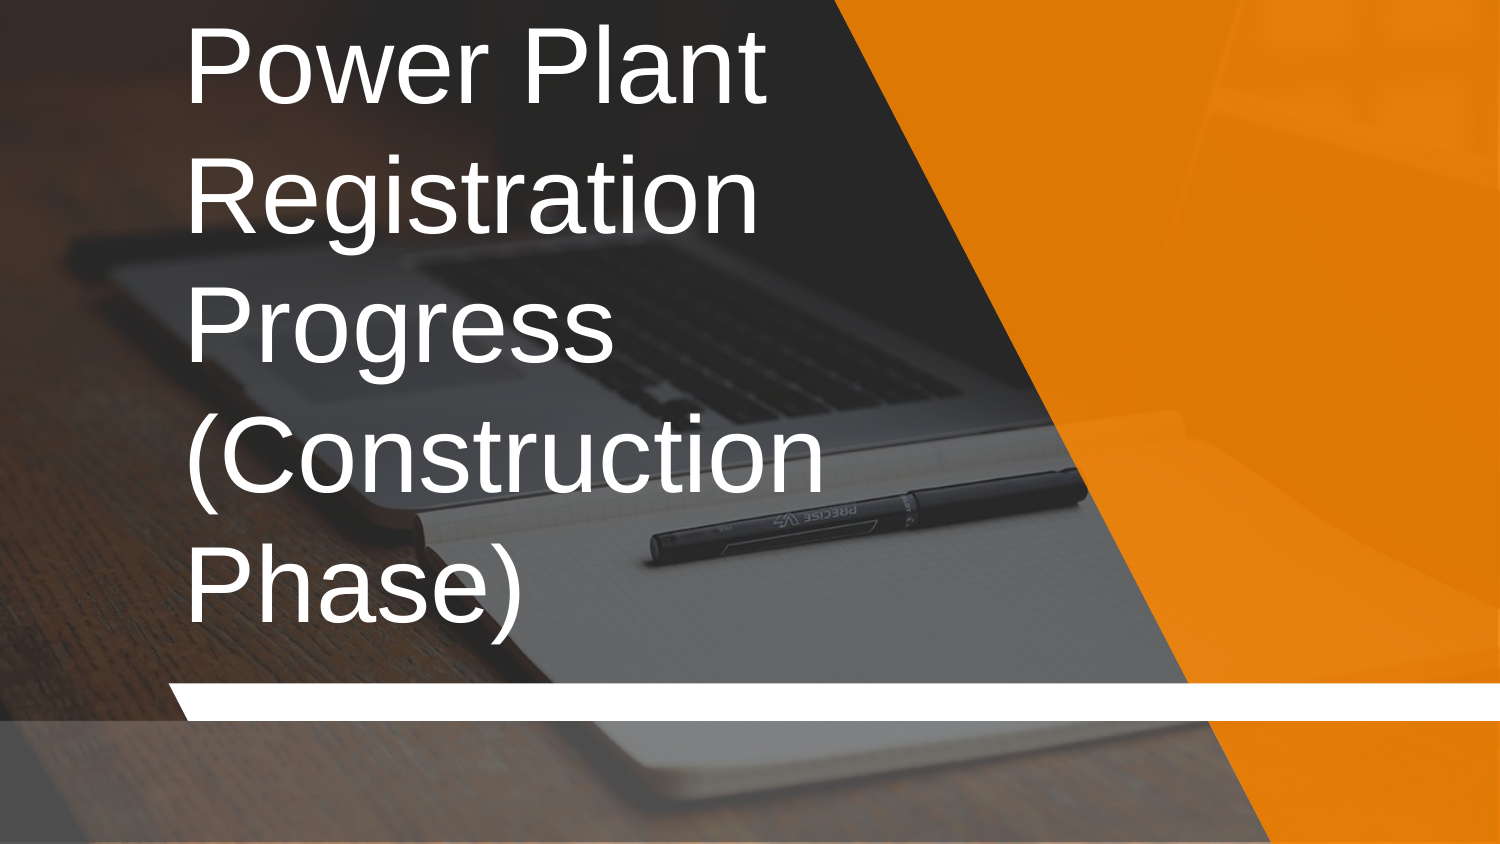

# Proposal for Power Plant Registration Progress (Construction Phase)